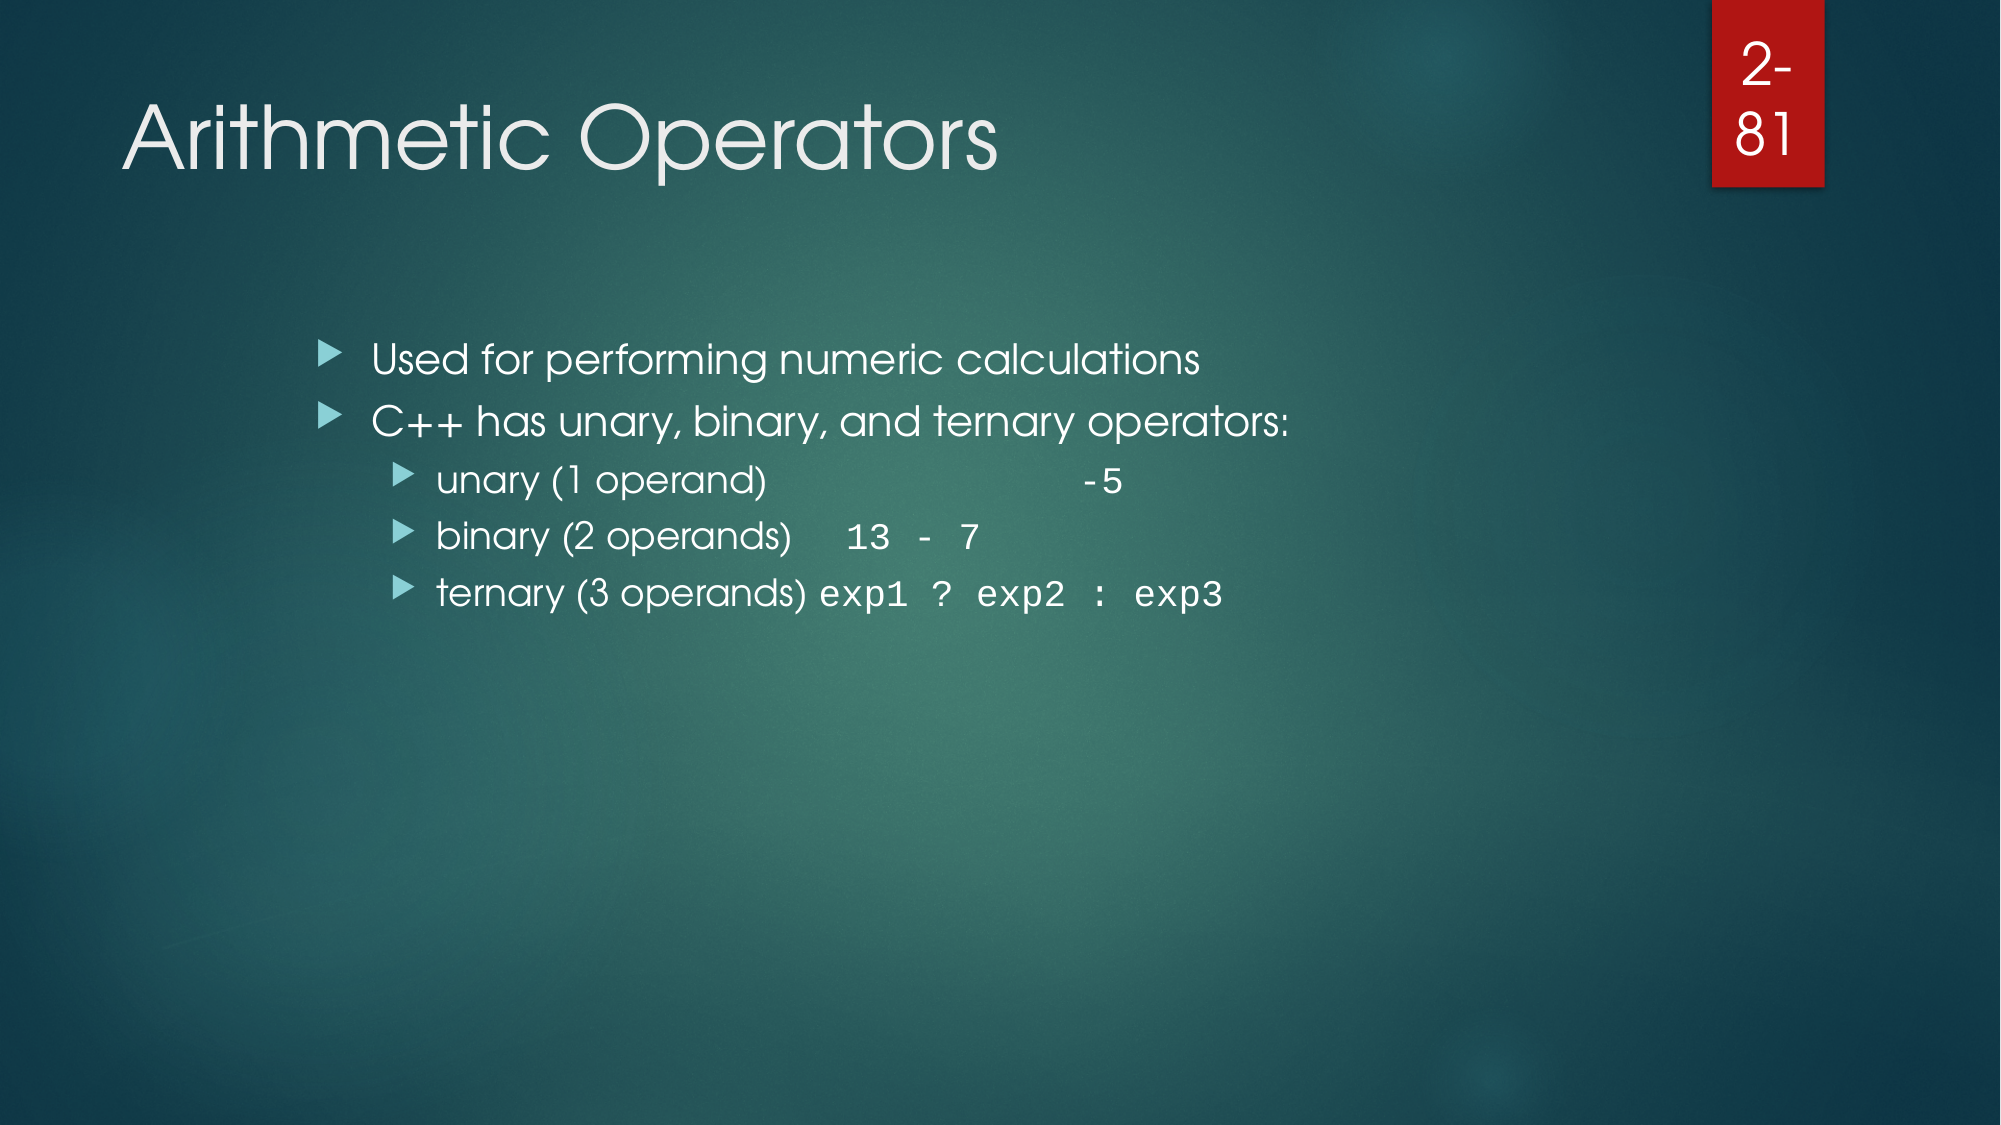

2-81
# Arithmetic Operators
Used for performing numeric calculations
C++ has unary, binary, and ternary operators:
unary (1 operand)		    -5
binary (2 operands)     13 - 7
ternary (3 operands) exp1 ? exp2 : exp3